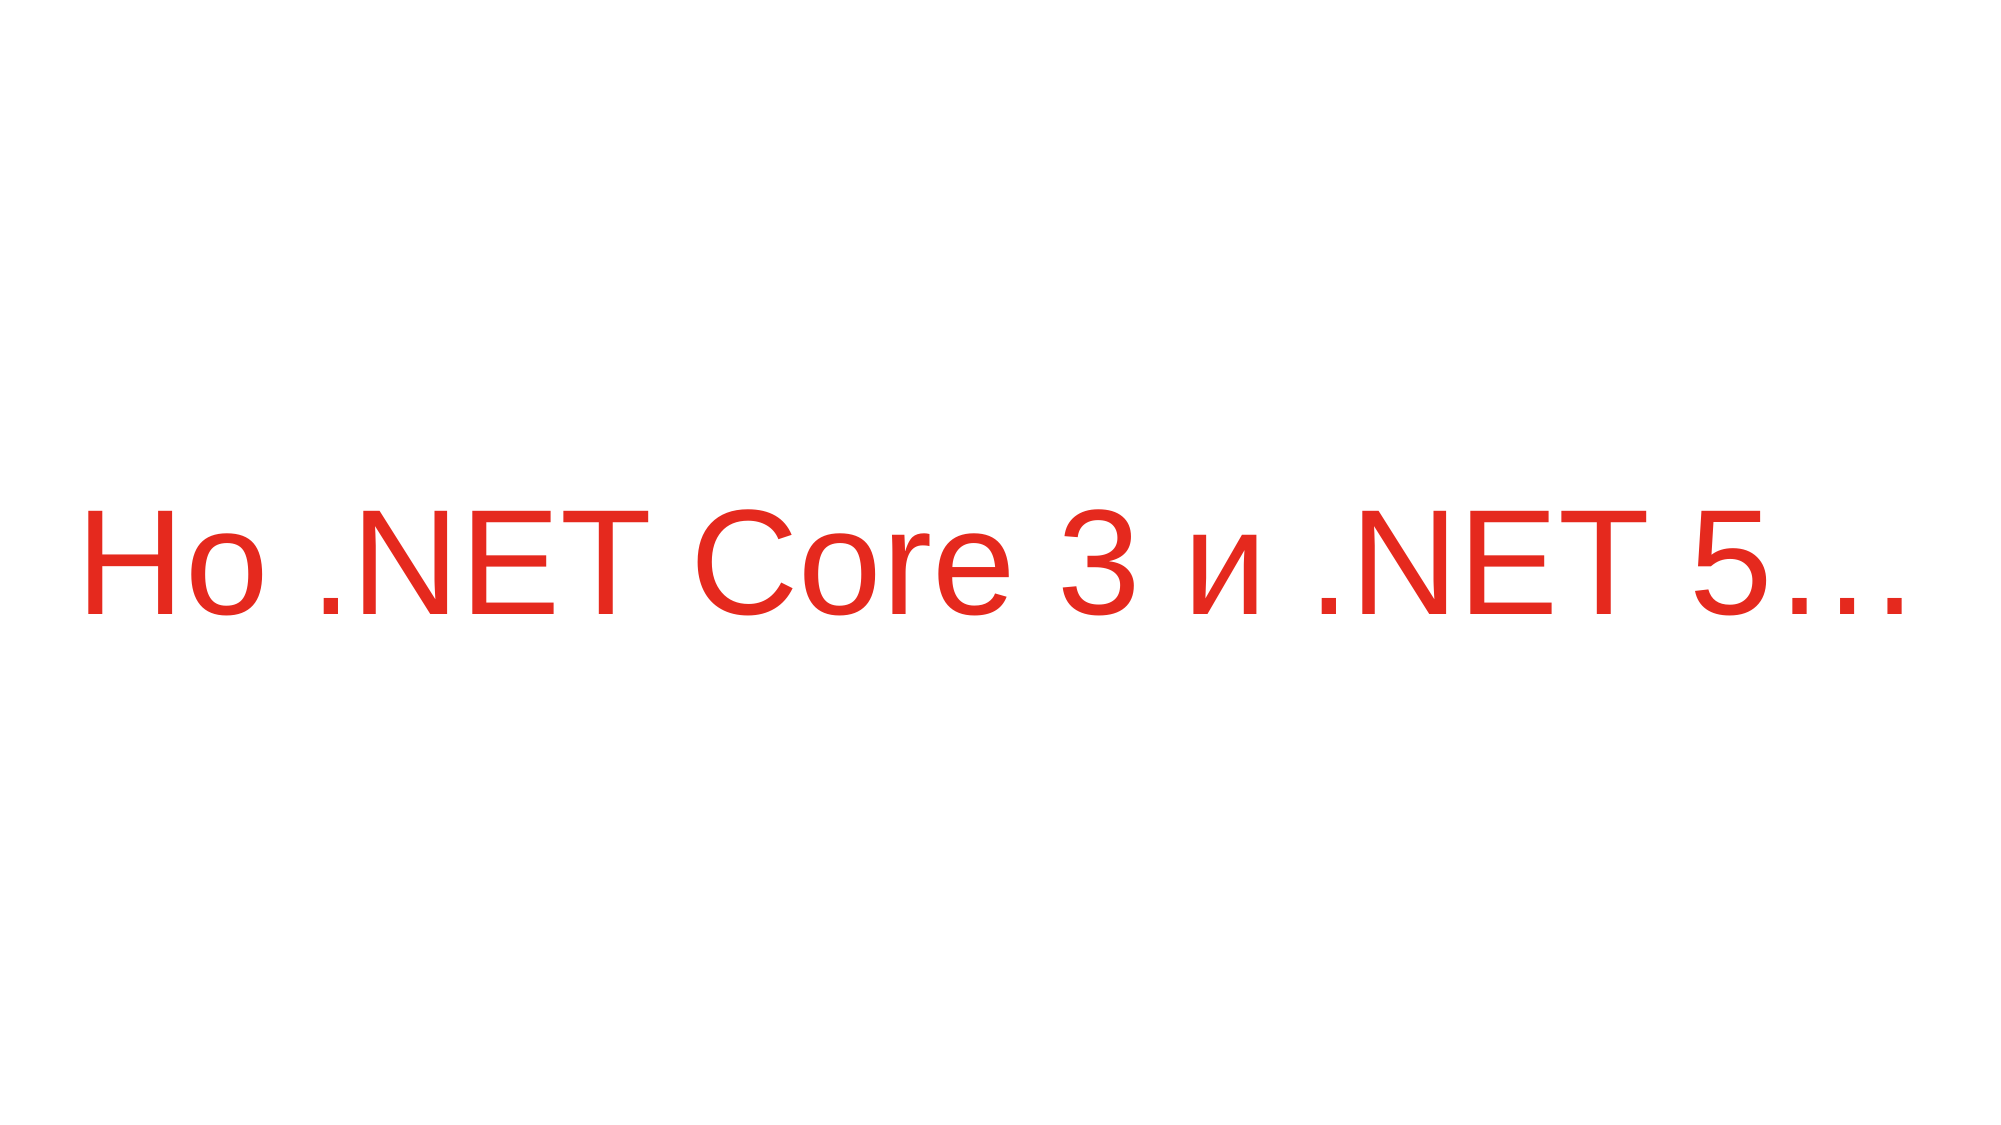

# Но .NET Core 3 и .NET 5…